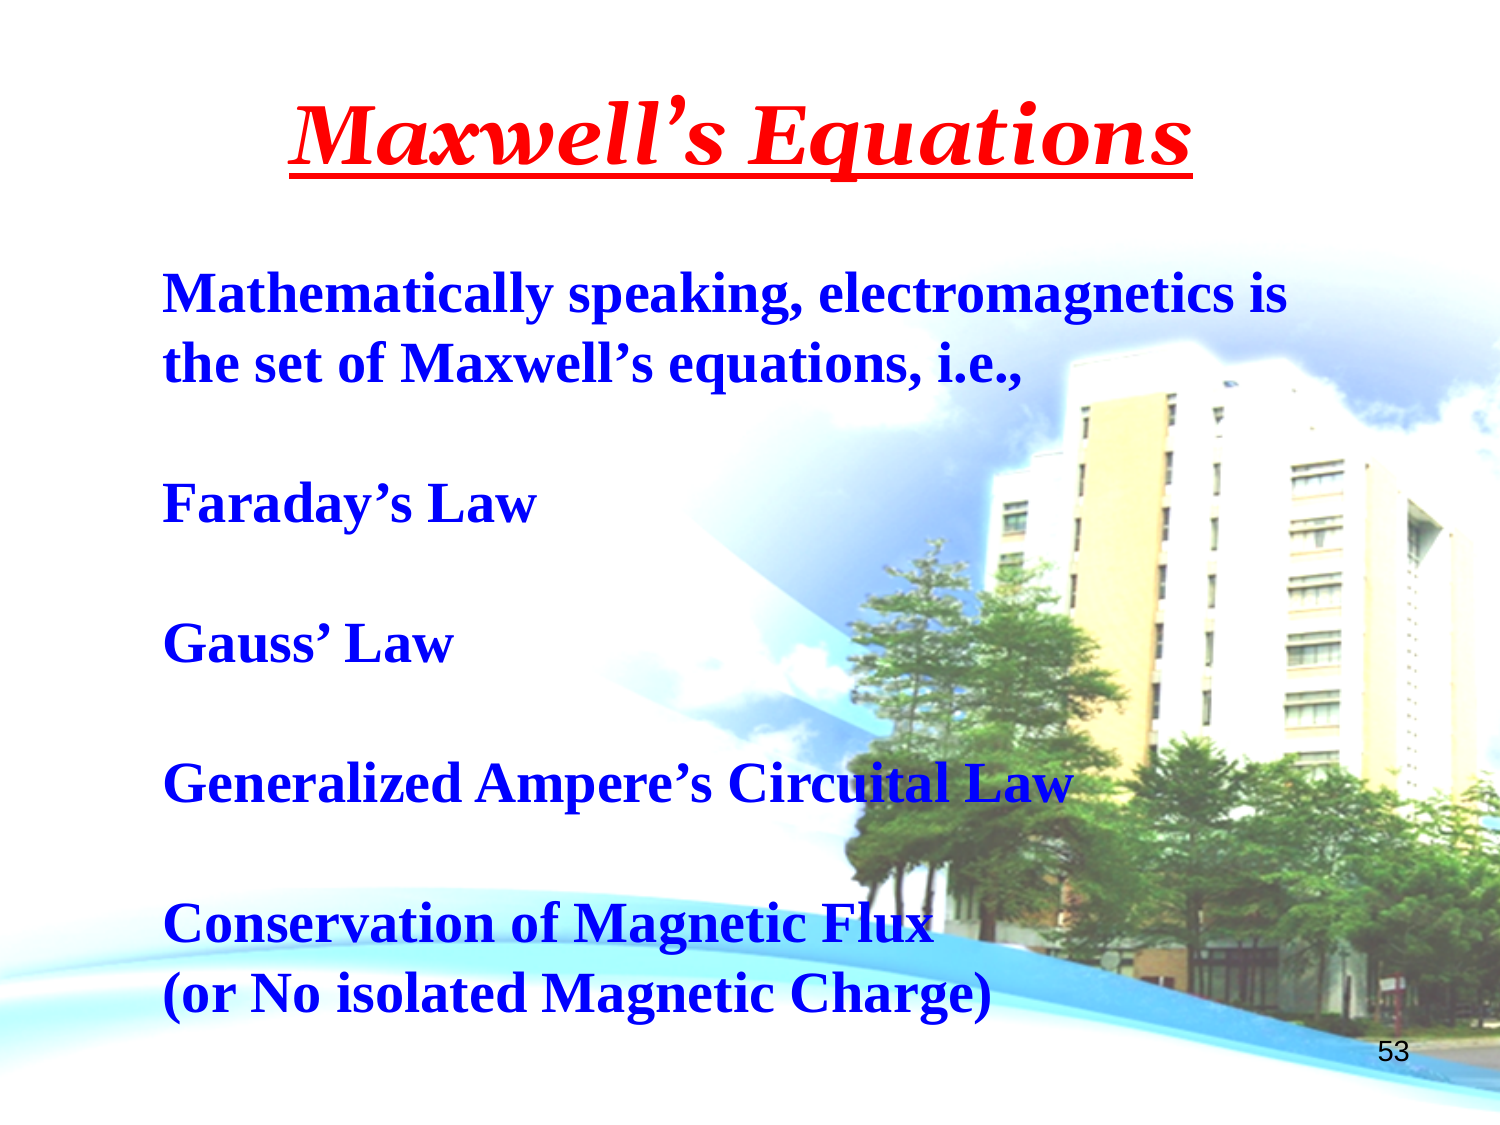

# Maxwell’s Equations
Mathematically speaking, electromagnetics is the set of Maxwell’s equations, i.e.,
Faraday’s Law
Gauss’ Law
Generalized Ampere’s Circuital Law
Conservation of Magnetic Flux
(or No isolated Magnetic Charge)

53